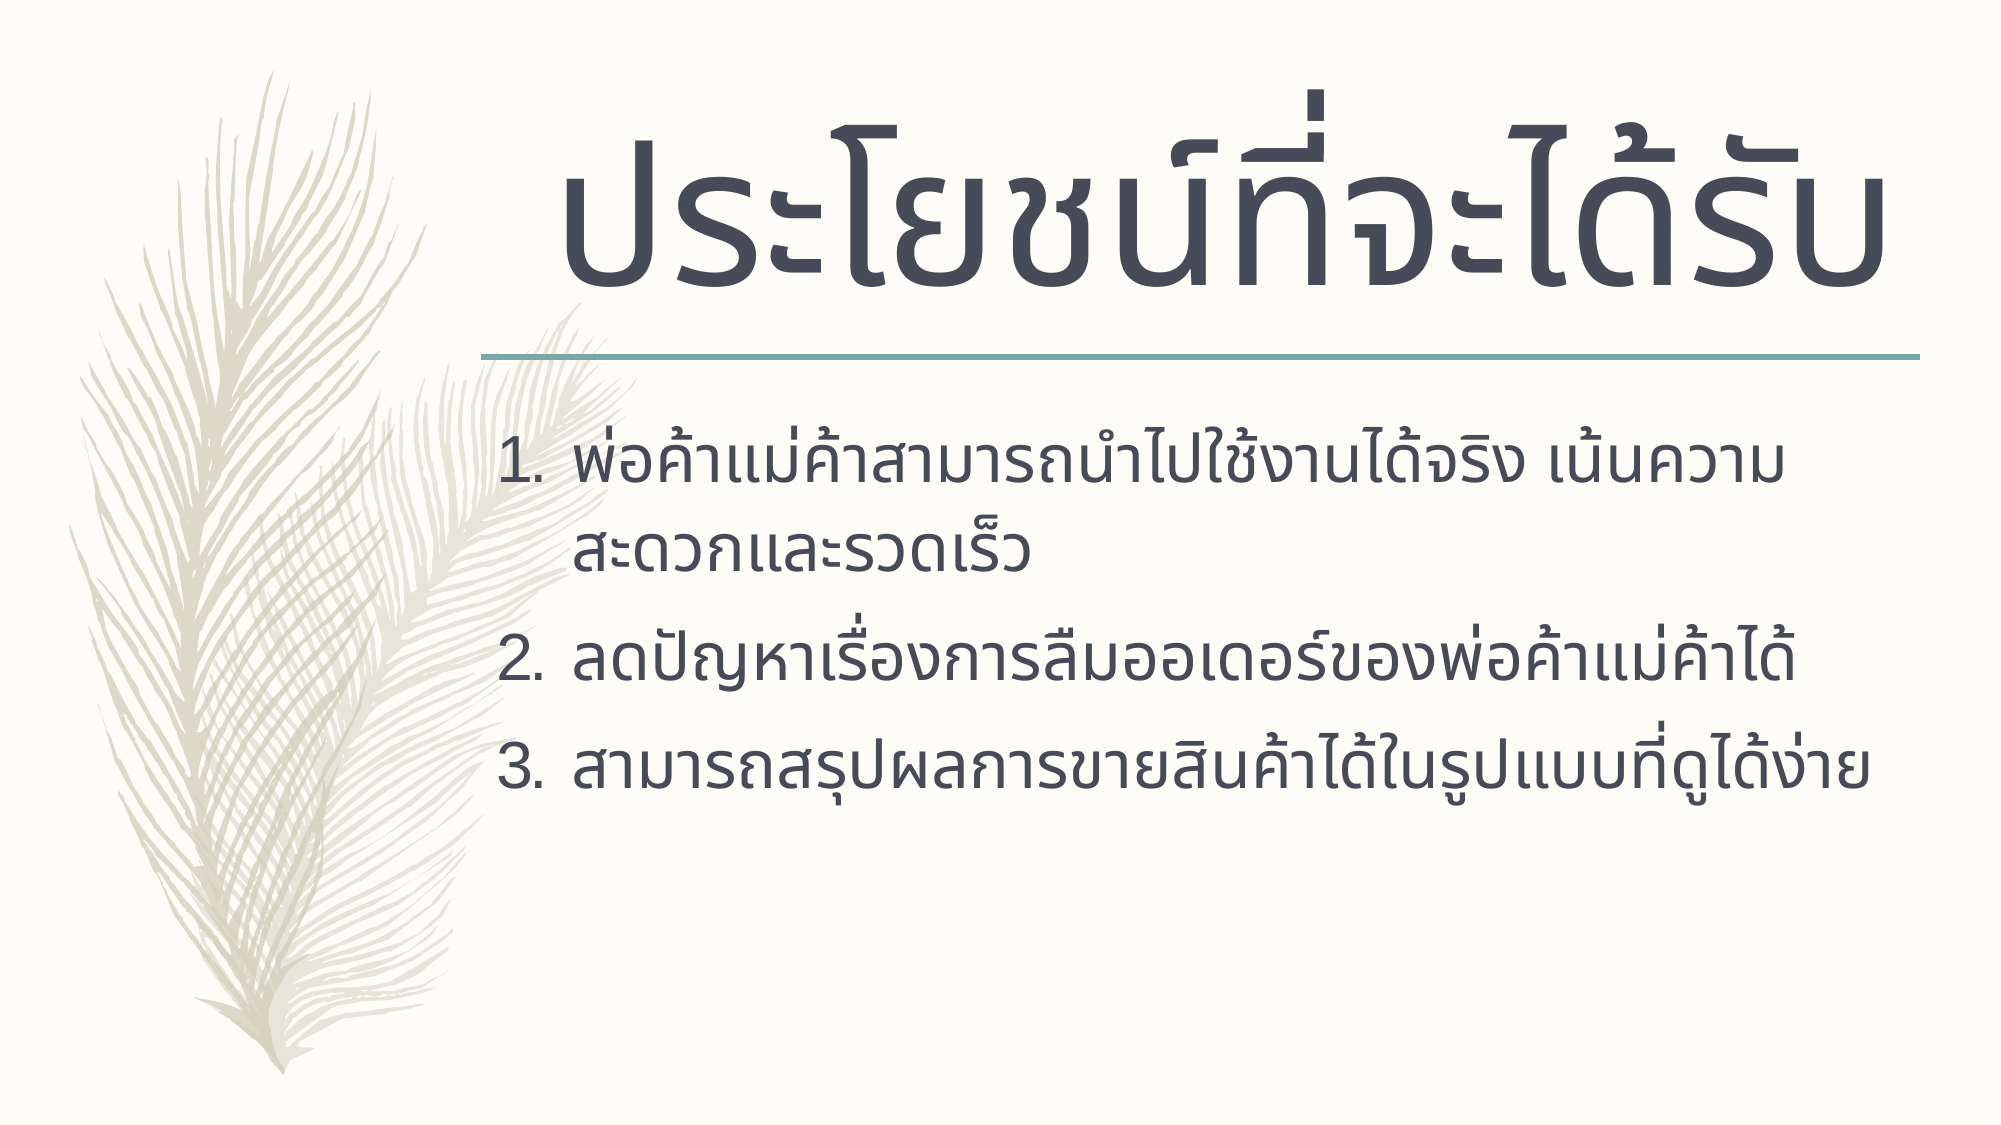

# ประโยชน์ที่จะได้รับ
พ่อค้าแม่ค้าสามารถนำไปใช้งานได้จริง เน้นความสะดวกและรวดเร็ว
ลดปัญหาเรื่องการลืมออเดอร์ของพ่อค้าแม่ค้าได้
สามารถสรุปผลการขายสินค้าได้ในรูปแบบที่ดูได้ง่าย